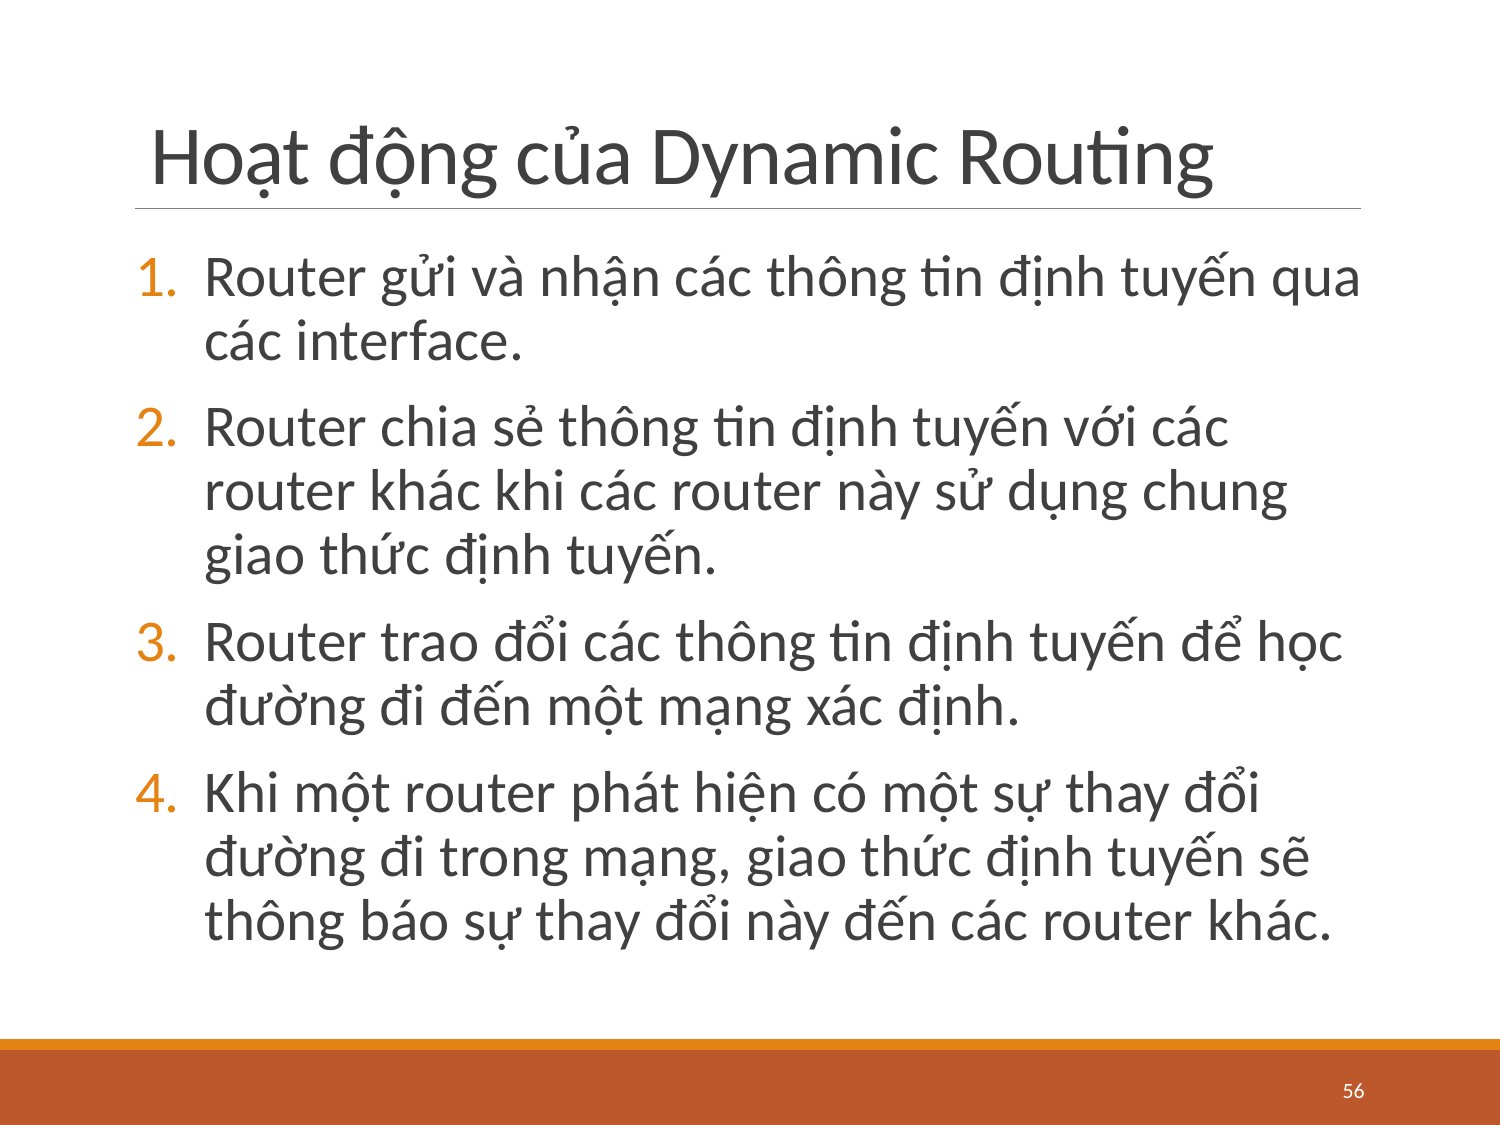

# Hoạt động của Dynamic Routing
Router gửi và nhận các thông tin định tuyến qua các interface.
Router chia sẻ thông tin định tuyến với các router khác khi các router này sử dụng chung giao thức định tuyến.
Router trao đổi các thông tin định tuyến để học đường đi đến một mạng xác định.
Khi một router phát hiện có một sự thay đổi đường đi trong mạng, giao thức định tuyến sẽ thông báo sự thay đổi này đến các router khác.

56